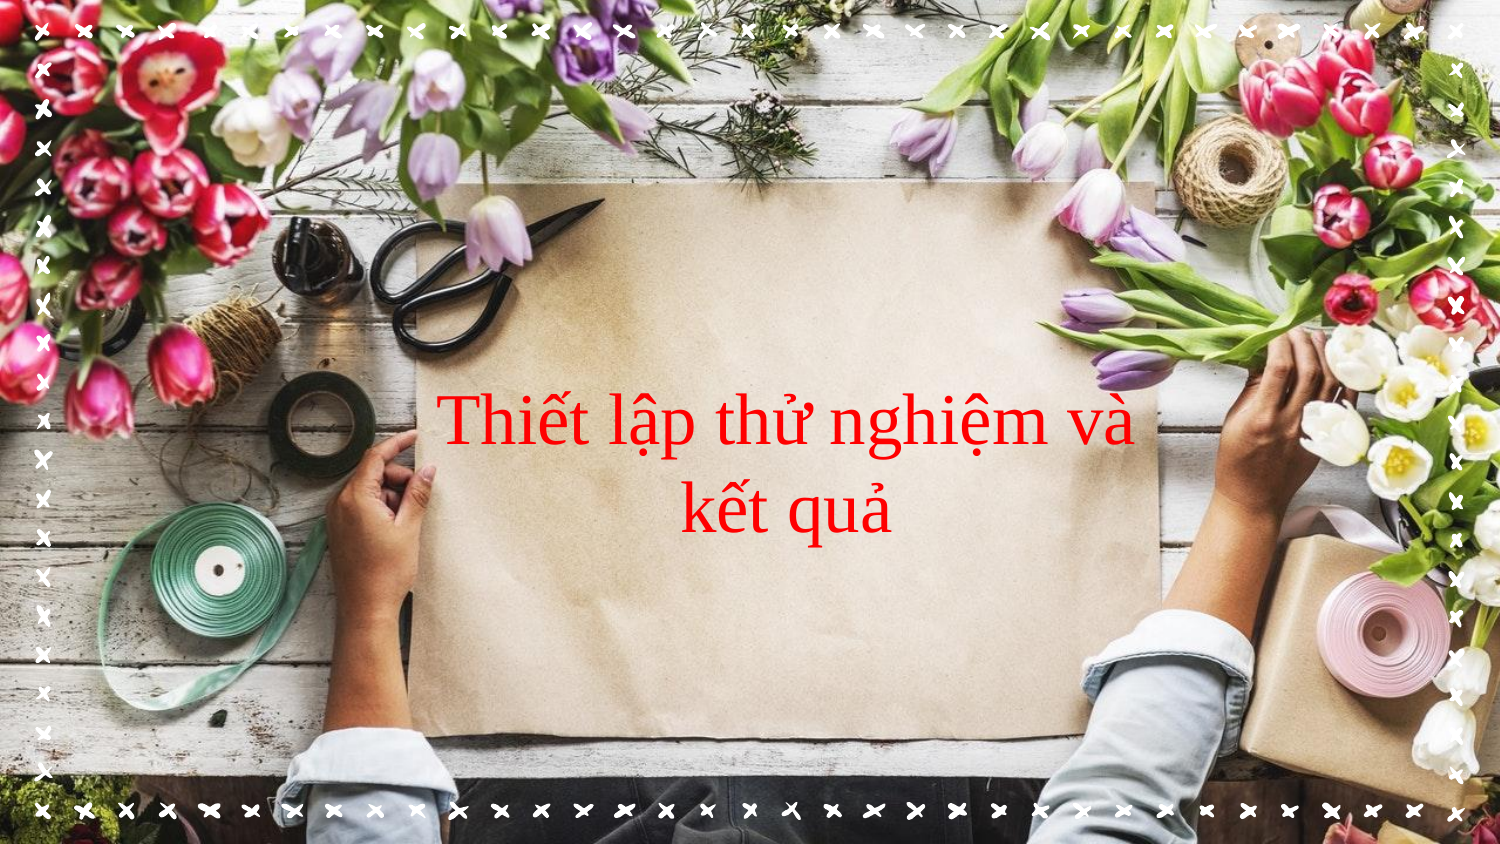

Thiết lập thử nghiệm và kết quả
16